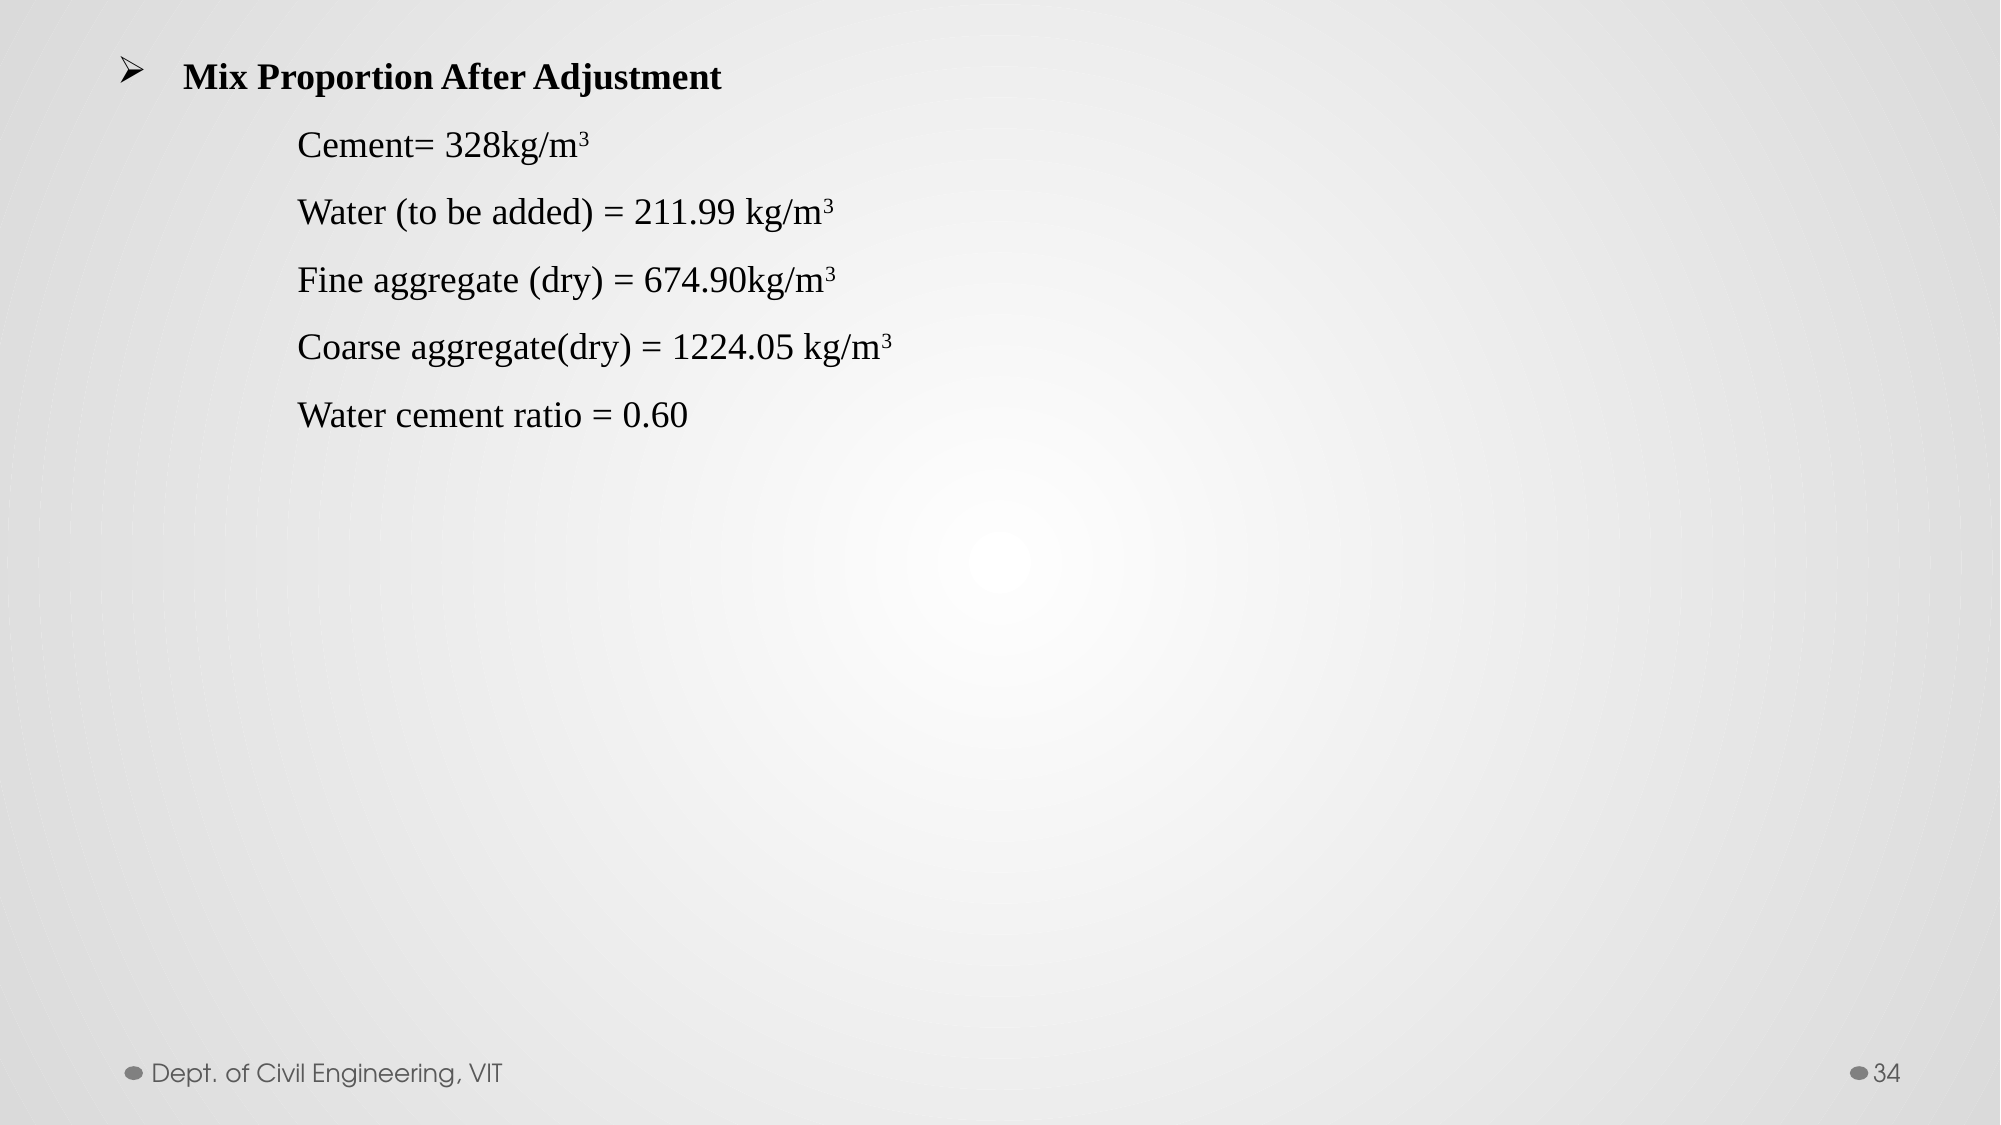

Mix Proportion After Adjustment
         Cement= 328kg/m3
         Water (to be added) = 211.99 kg/m3
         Fine aggregate (dry) = 674.90kg/m3
         Coarse aggregate(dry) = 1224.05 kg/m3
         Water cement ratio = 0.60
Dept. of Civil Engineering, VIT
34